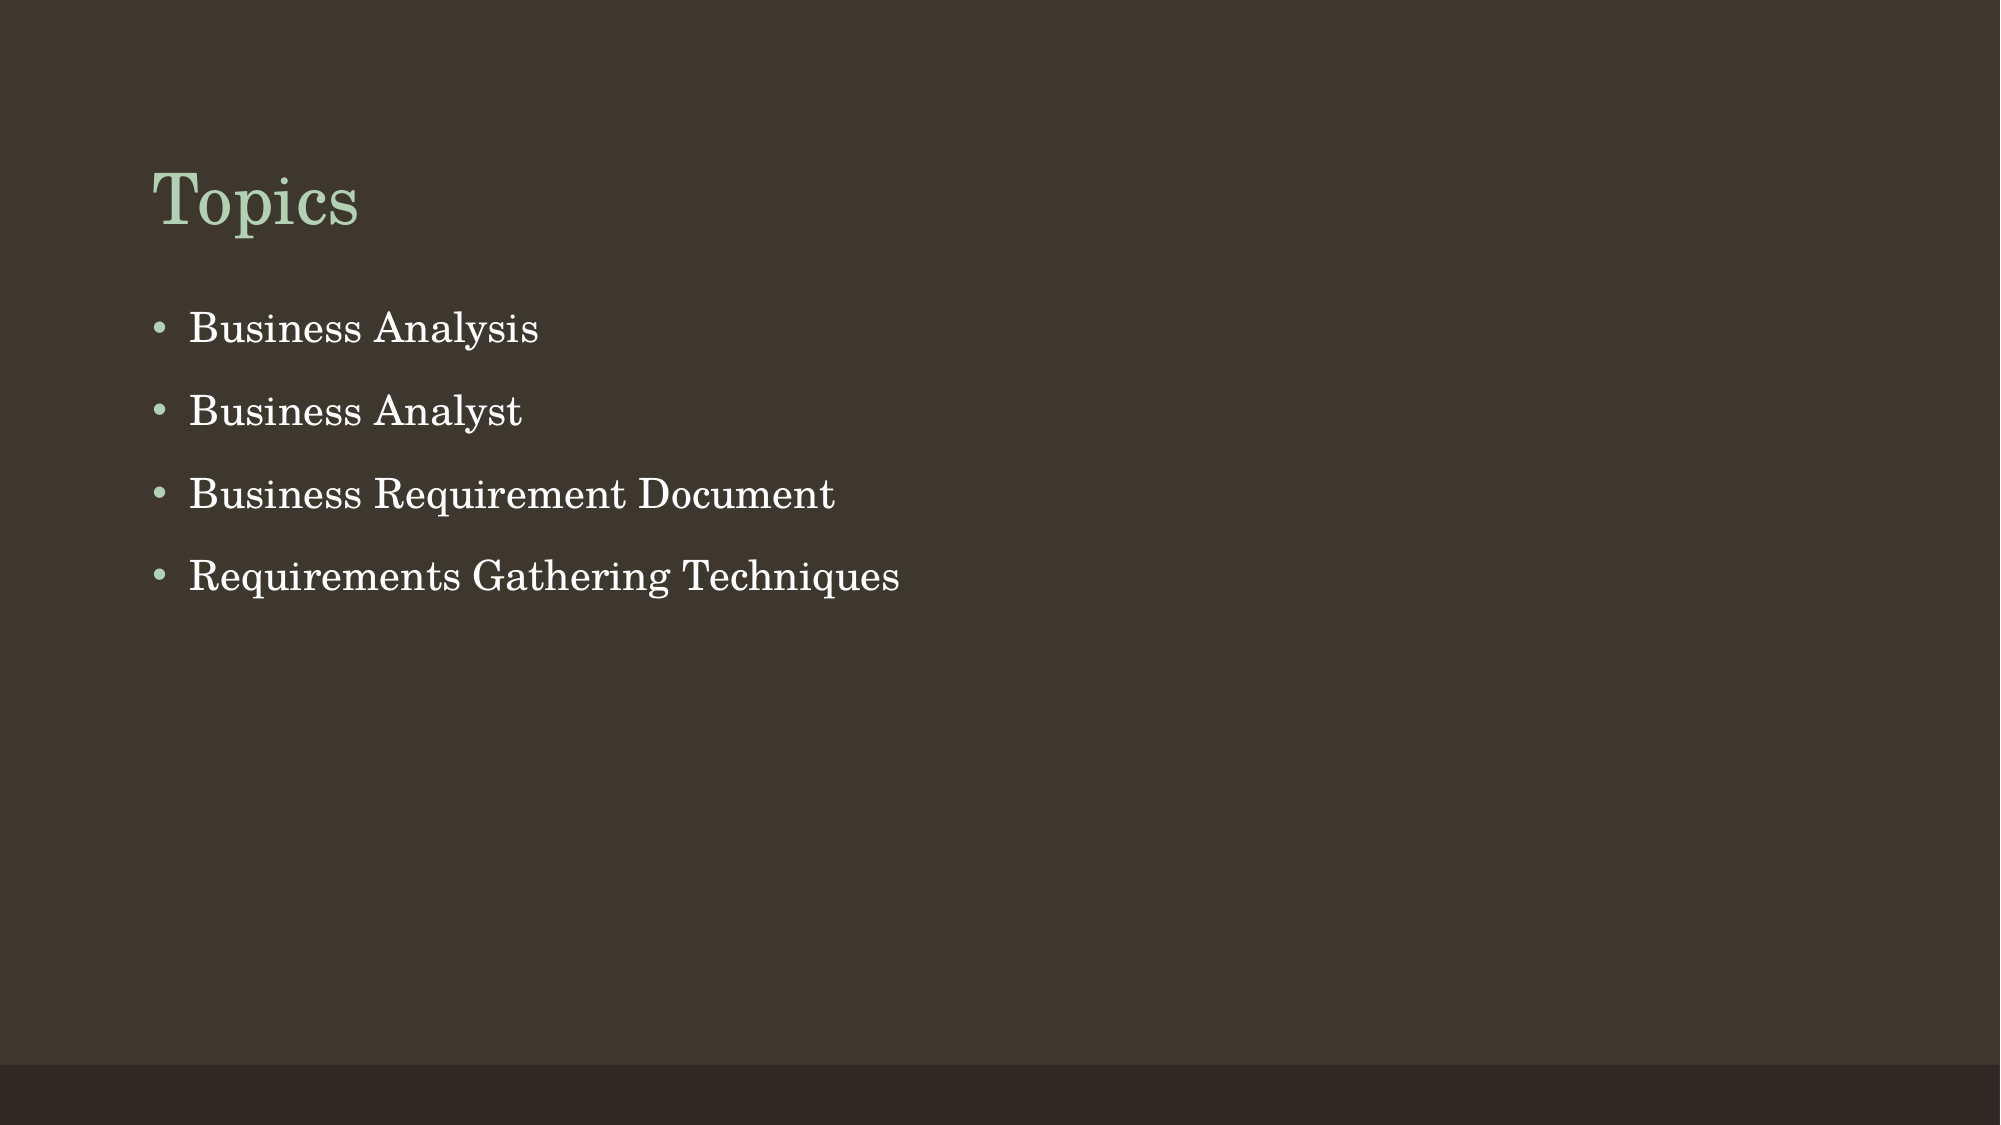

# Topics
Business Analysis
Business Analyst
Business Requirement Document
Requirements Gathering Techniques